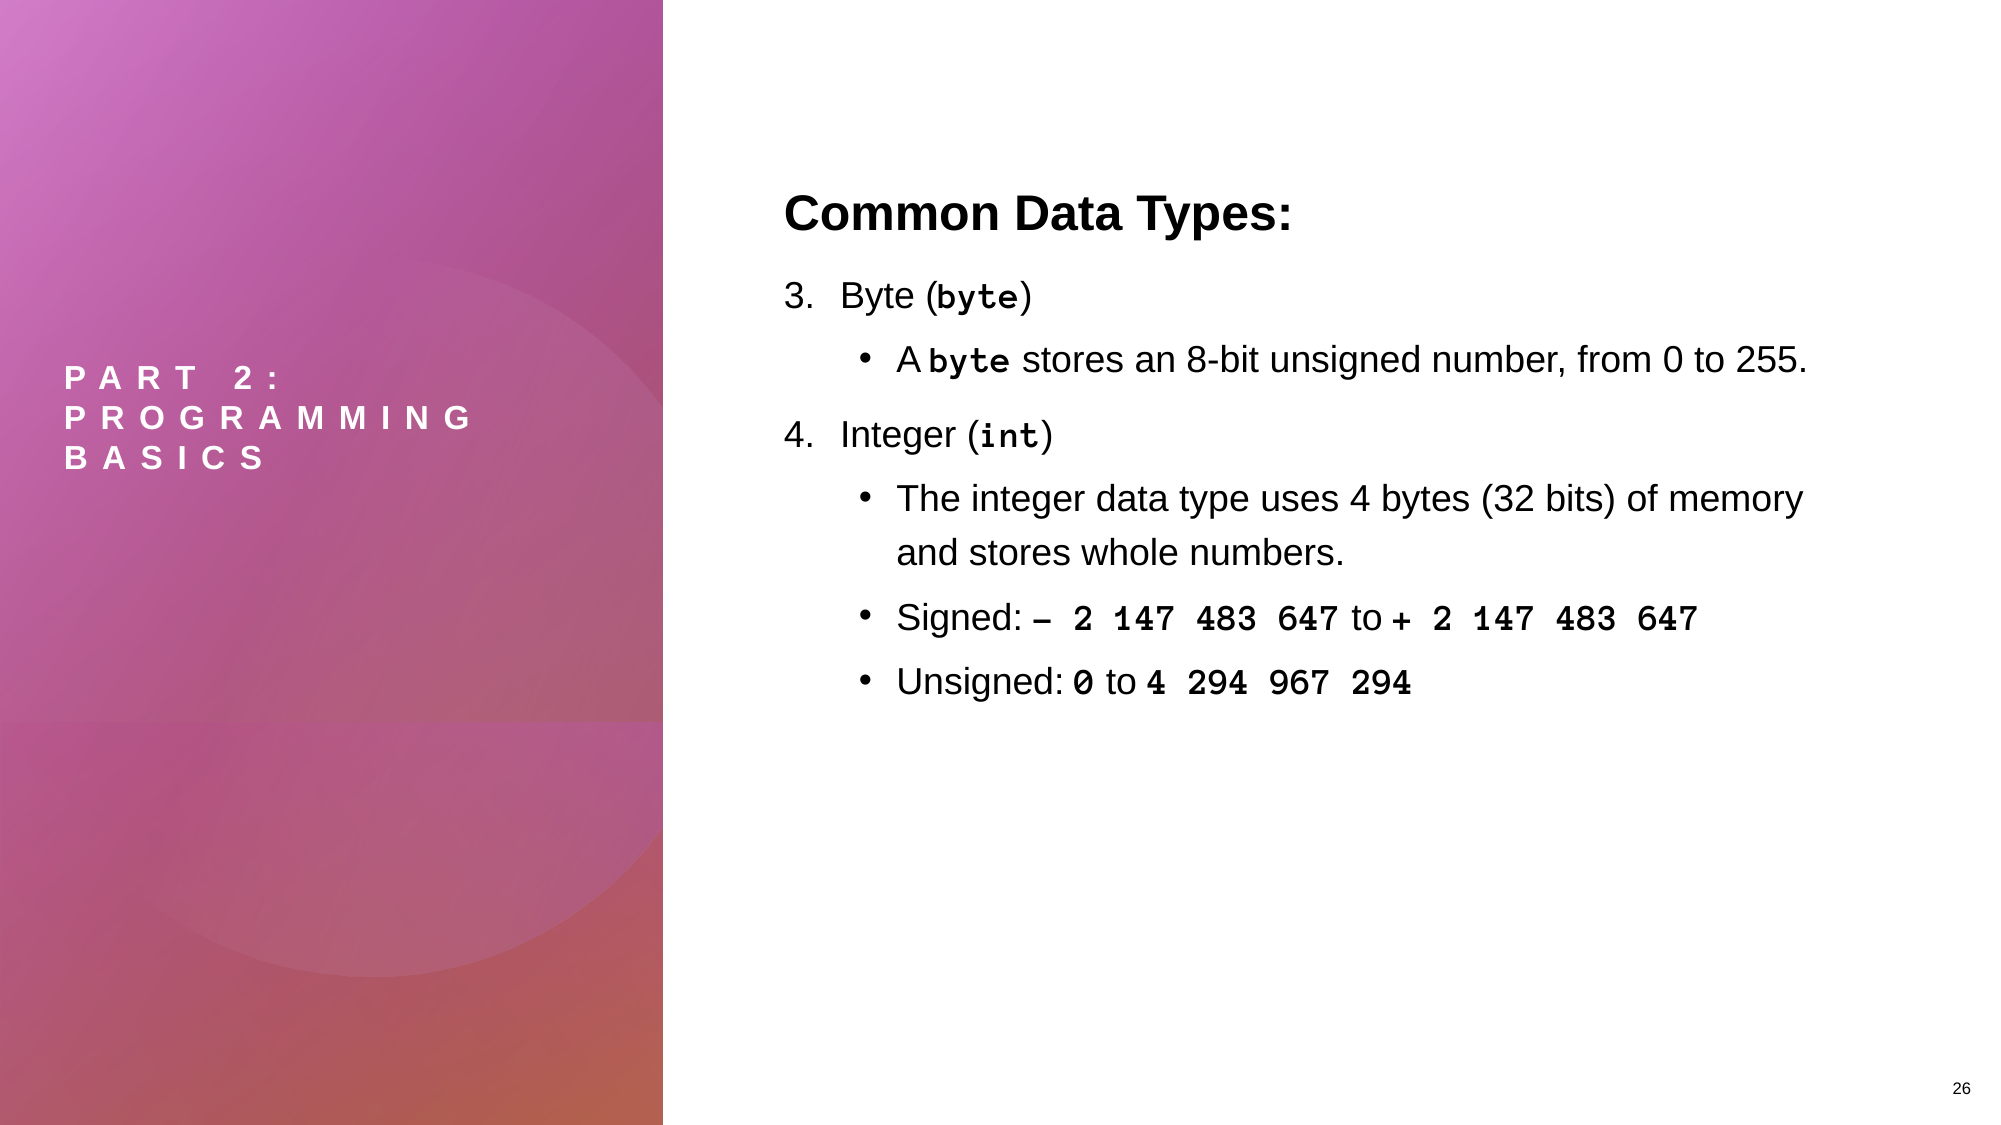

# Part 2: Programming Basics
Common Data Types:
Byte (byte)
A byte stores an 8-bit unsigned number, from 0 to 255.
Integer (int)
The integer data type uses 4 bytes (32 bits) of memory and stores whole numbers.
Signed: - 2 147 483 647 to + 2 147 483 647
Unsigned: 0 to 4 294 967 294

26